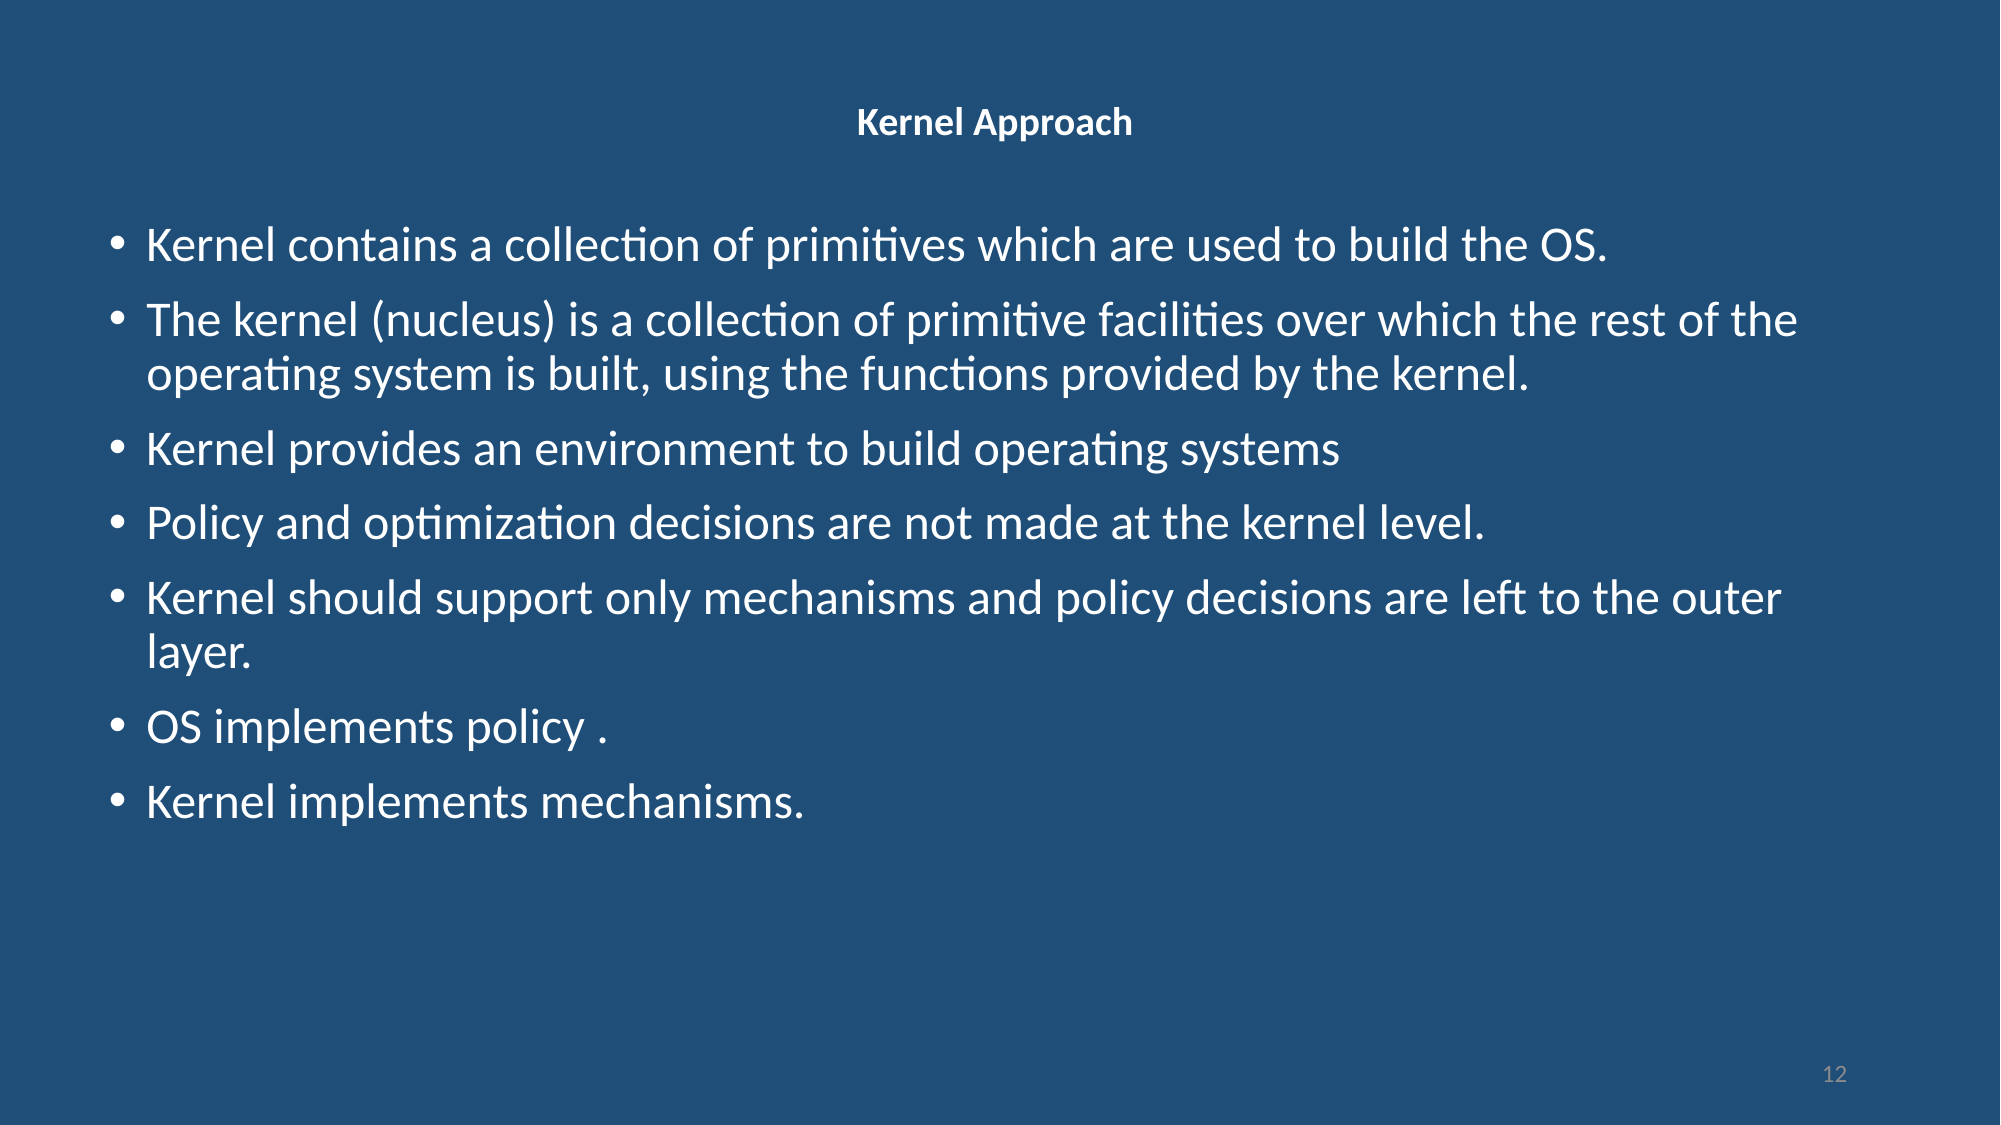

# Kernel Approach
Kernel contains a collection of primitives which are used to build the OS.
The kernel (nucleus) is a collection of primitive facilities over which the rest of the operating system is built, using the functions provided by the kernel.
Kernel provides an environment to build operating systems
Policy and optimization decisions are not made at the kernel level.
Kernel should support only mechanisms and policy decisions are left to the outer layer.
OS implements policy .
Kernel implements mechanisms.
12